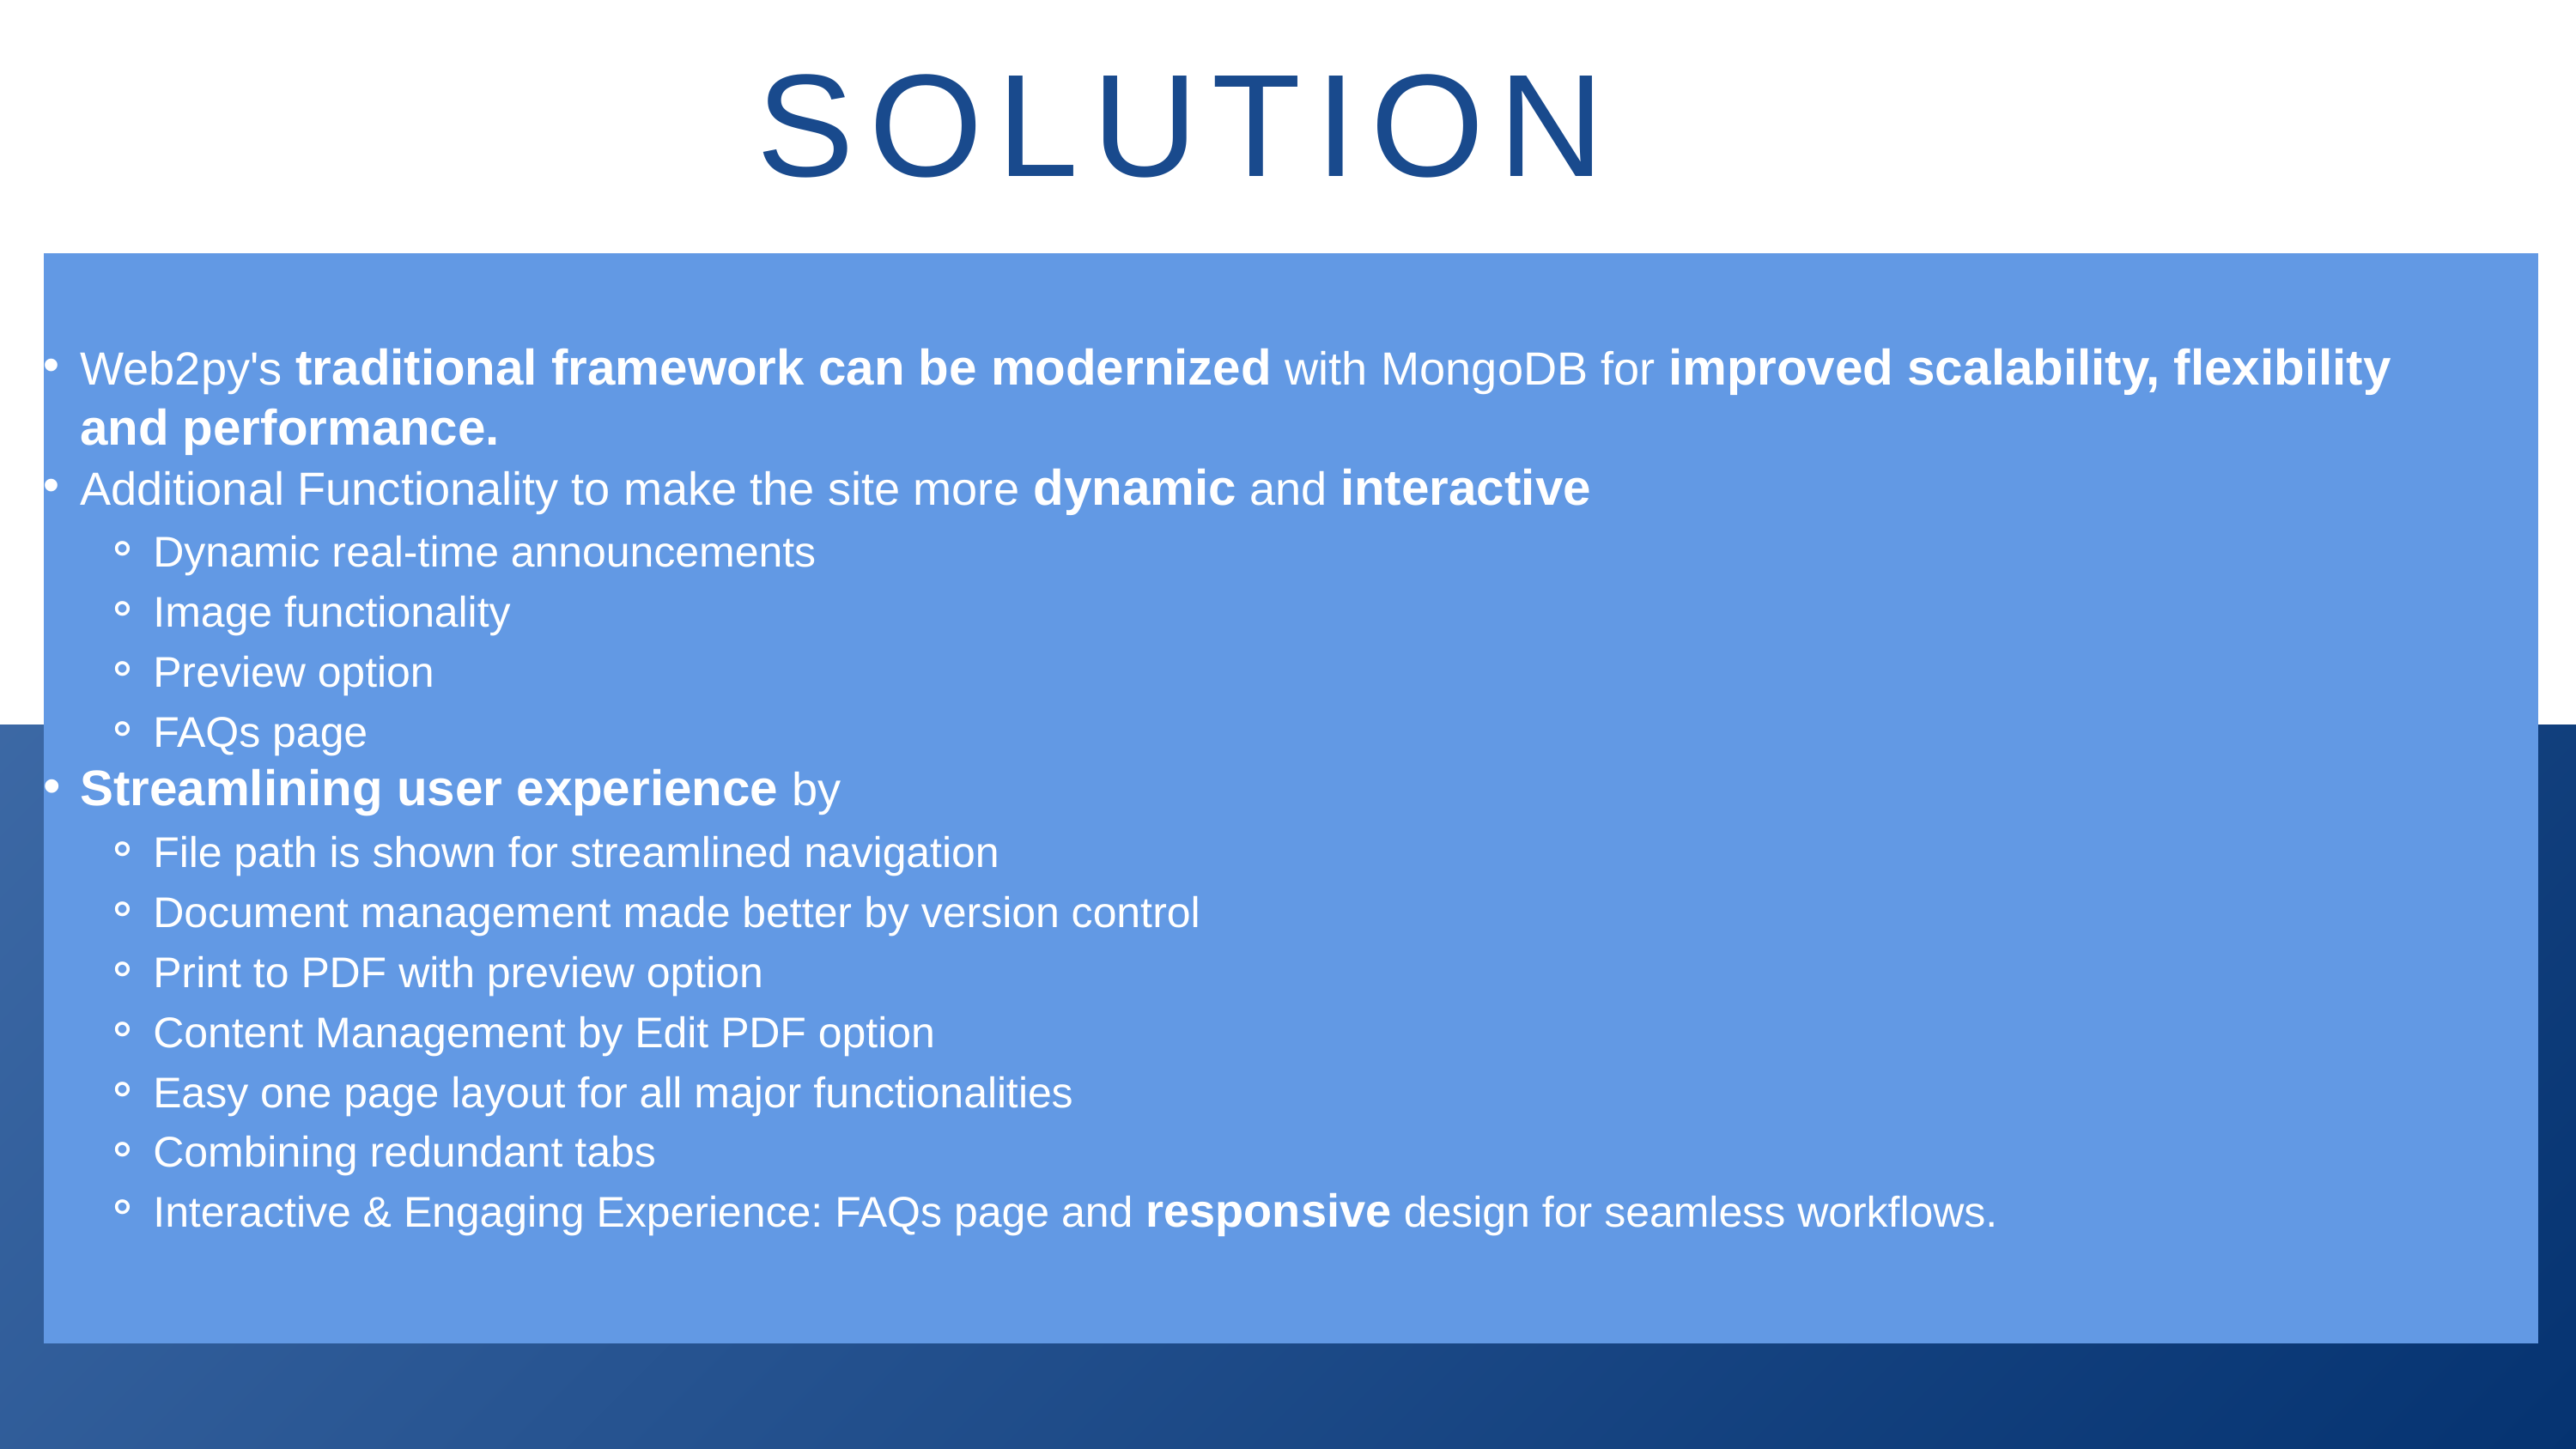

SOLUTION

Web2py's traditional framework can be modernized with MongoDB for improved scalability, flexibility and performance.
Additional Functionality to make the site more dynamic and interactive
Dynamic real-time announcements
Image functionality
Preview option
FAQs page
Streamlining user experience by
File path is shown for streamlined navigation
Document management made better by version control
Print to PDF with preview option
Content Management by Edit PDF option
Easy one page layout for all major functionalities
Combining redundant tabs
Interactive & Engaging Experience: FAQs page and responsive design for seamless workflows.